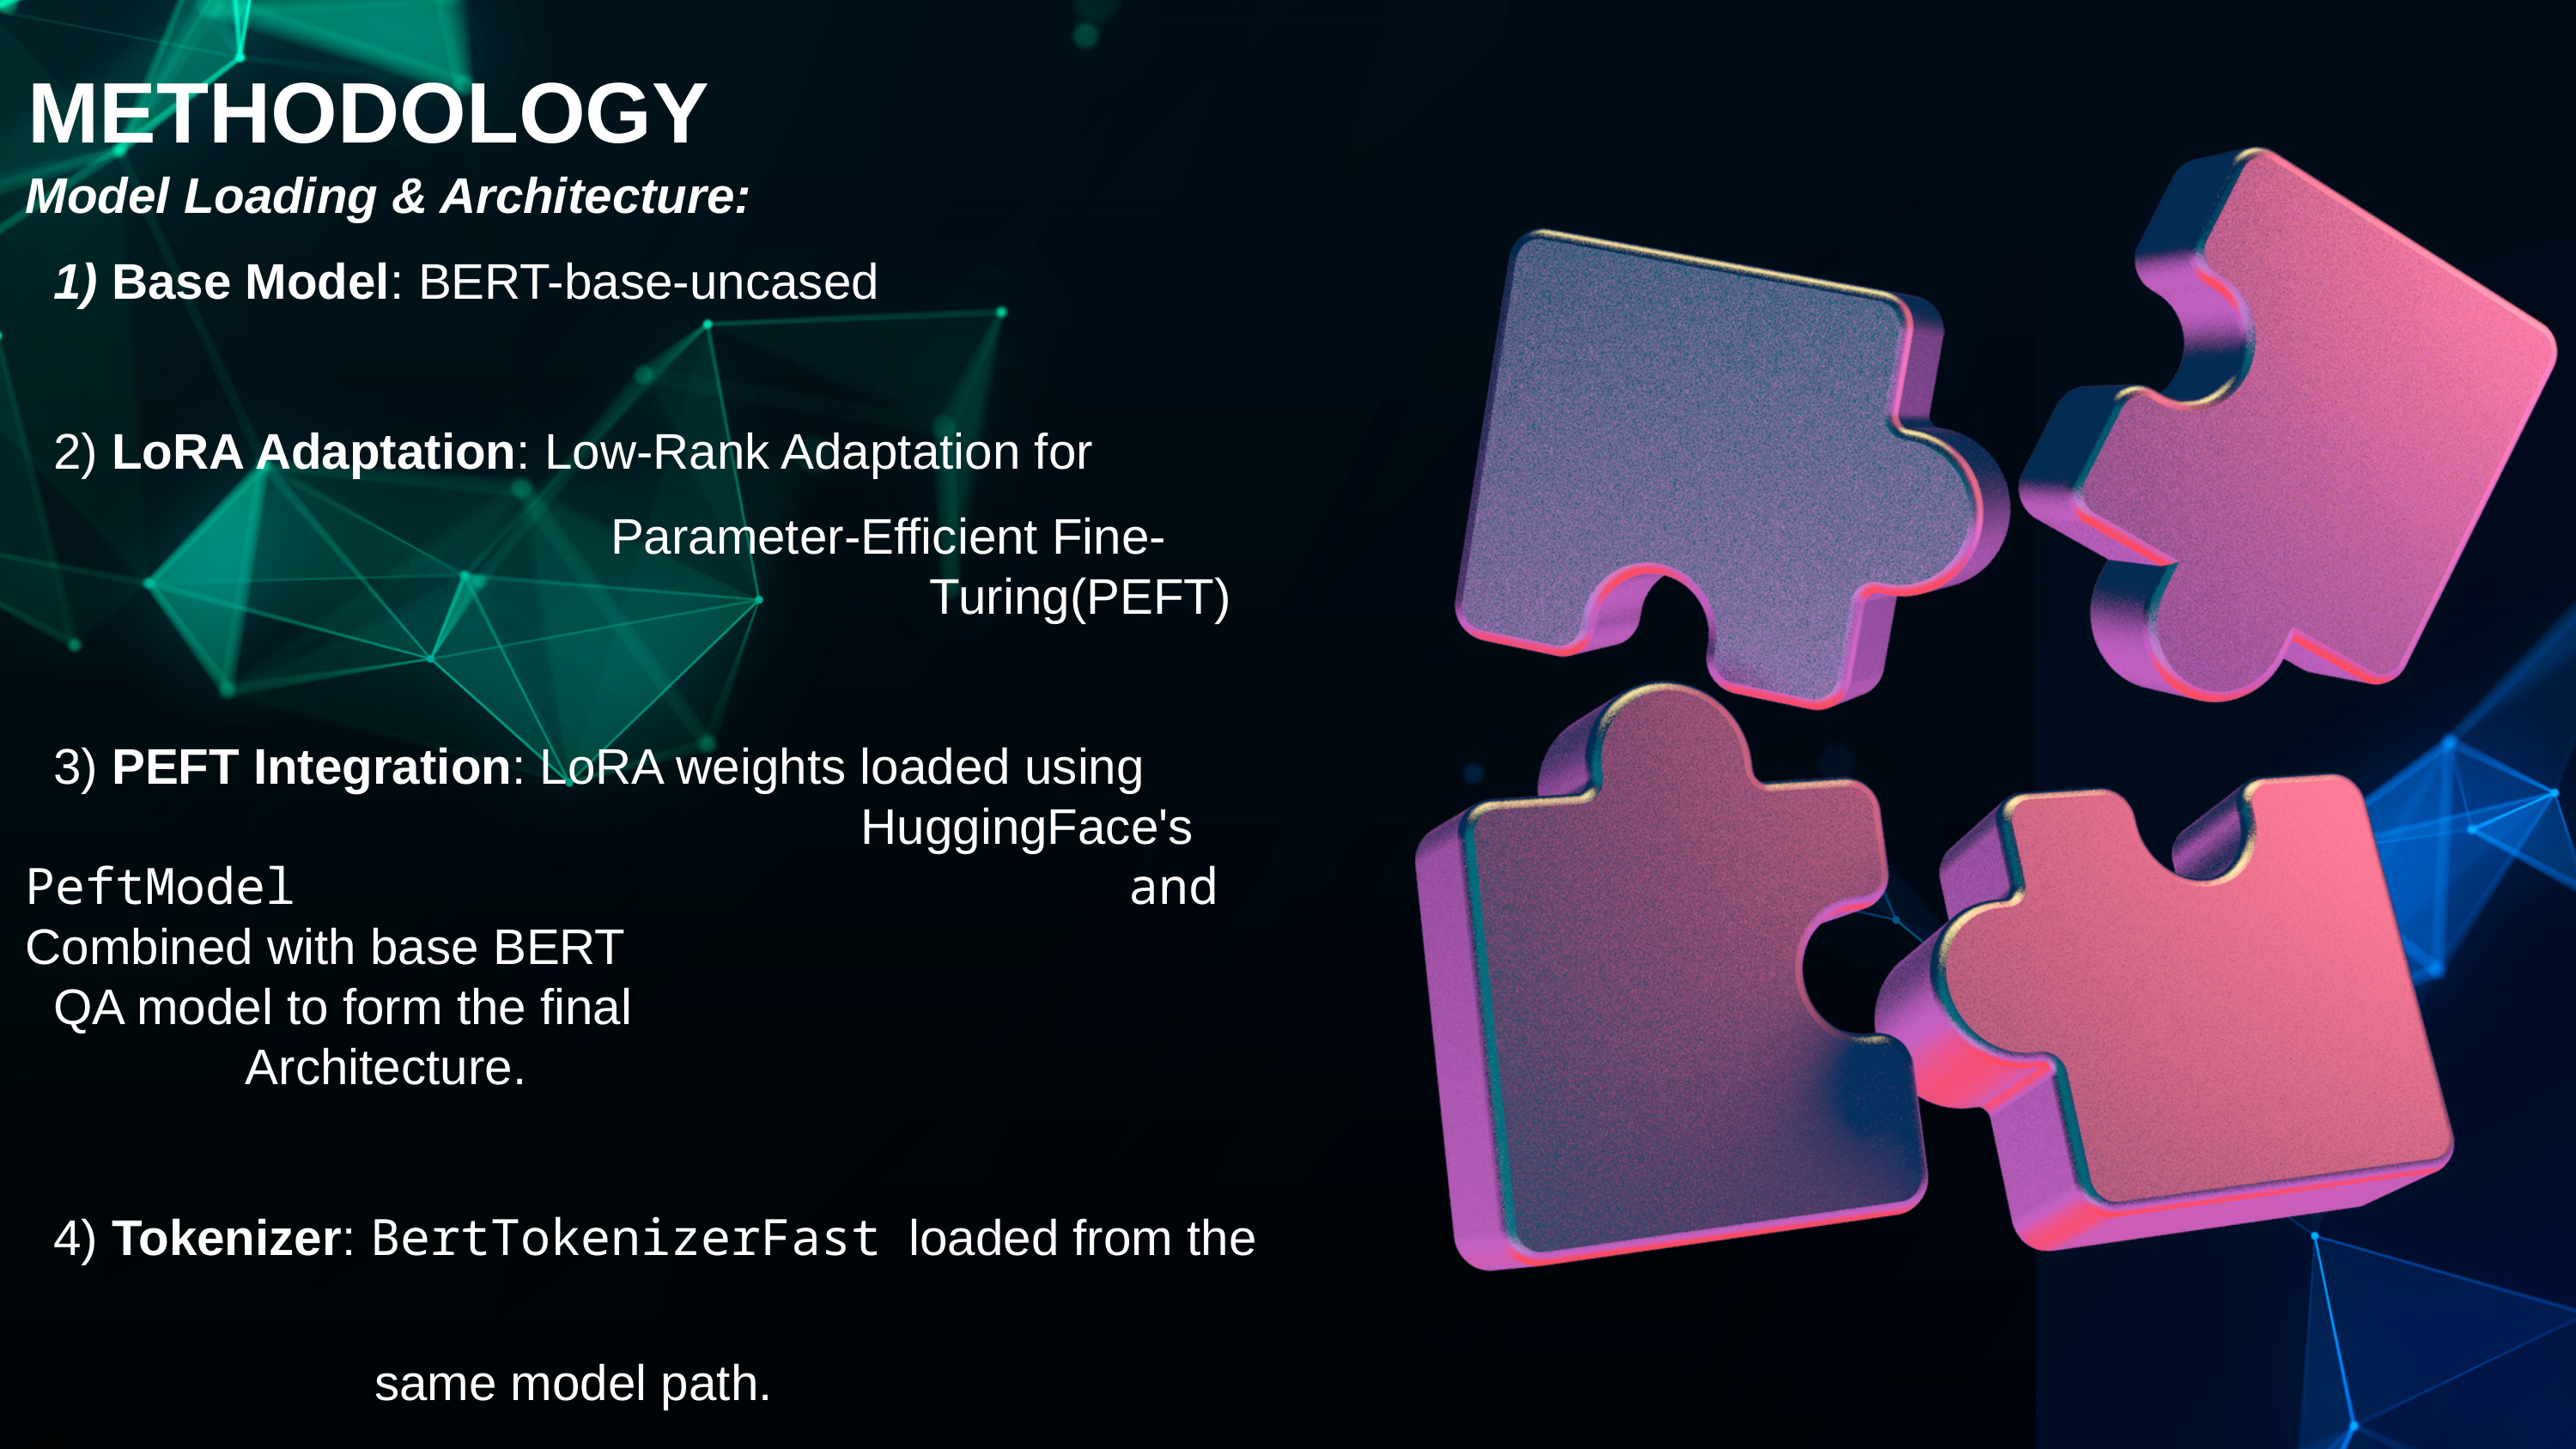

METHODOLOGY

Model Loading & Architecture:
  1) Base Model: BERT-base-uncased

  2) LoRA Adaptation: Low-Rank Adaptation for
                         		     Parameter-Efficient Fine- 					                            Turing(PEFT)

  3) PEFT Integration: LoRA weights loaded using 					                       HuggingFace's PeftModel   				           and Combined with base BERT 				                  QA model to form the final 					                       Architecture.

  4) Tokenizer: BertTokenizerFast  loaded from the
                         same model path.